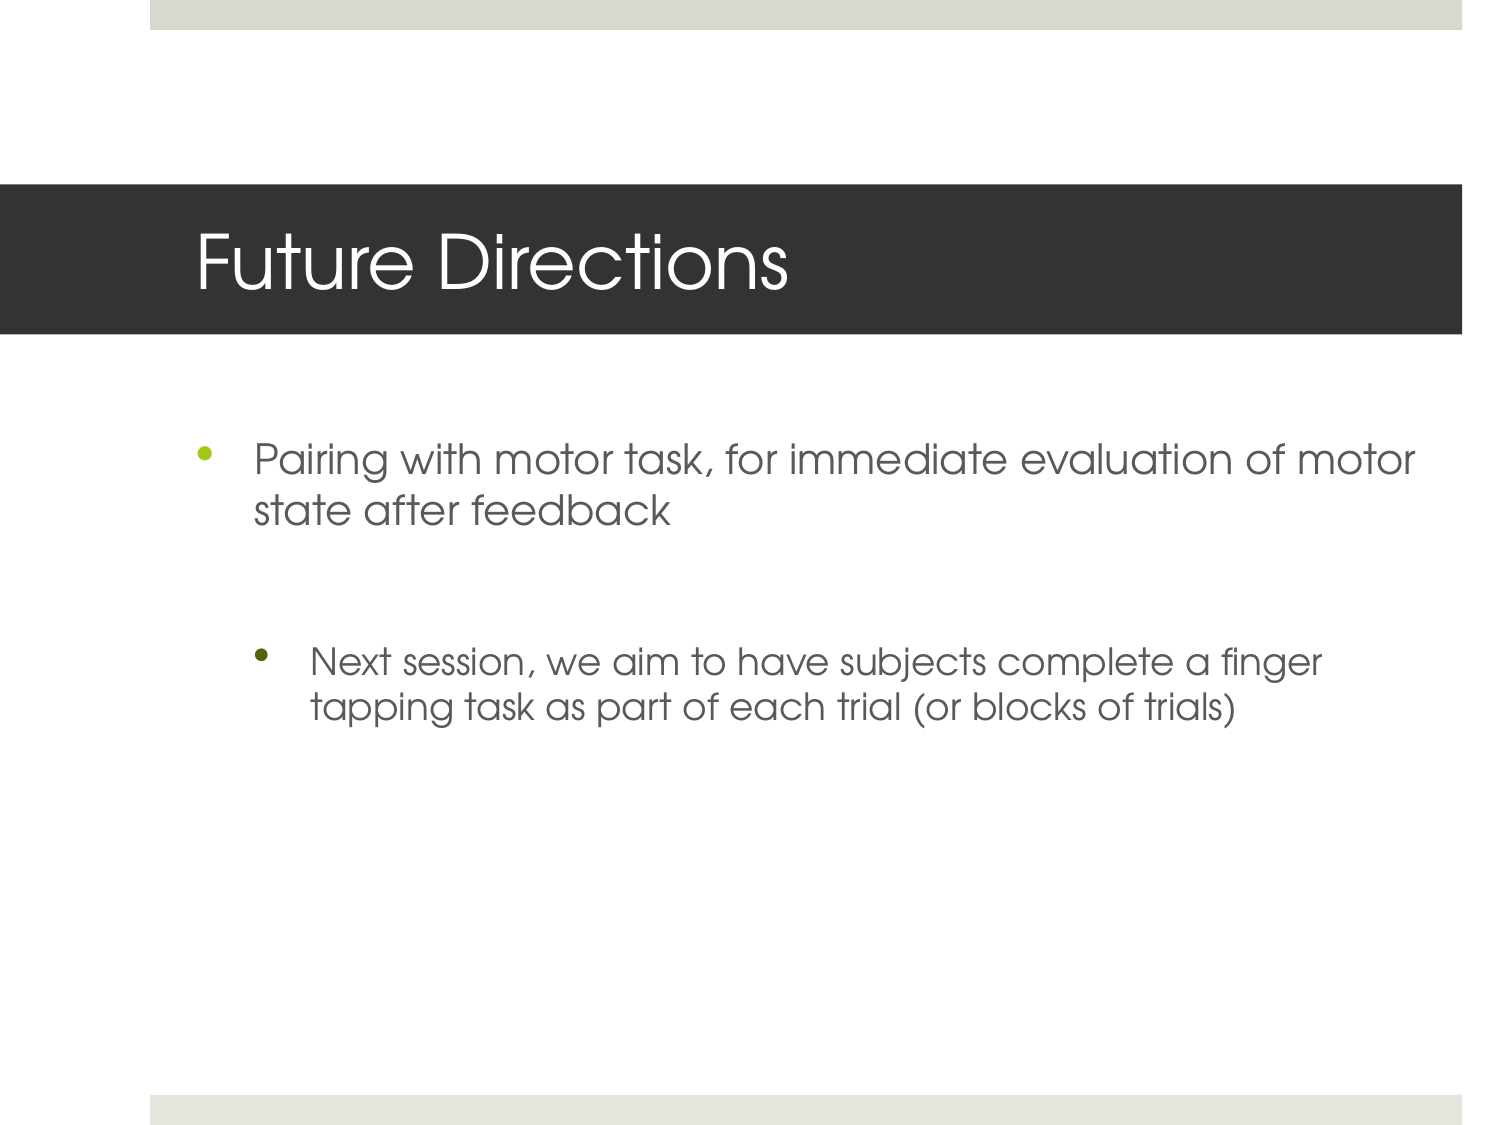

# Future Directions
Pairing with motor task, for immediate evaluation of motor state after feedback

Next session, we aim to have subjects complete a finger tapping task as part of each trial (or blocks of trials)